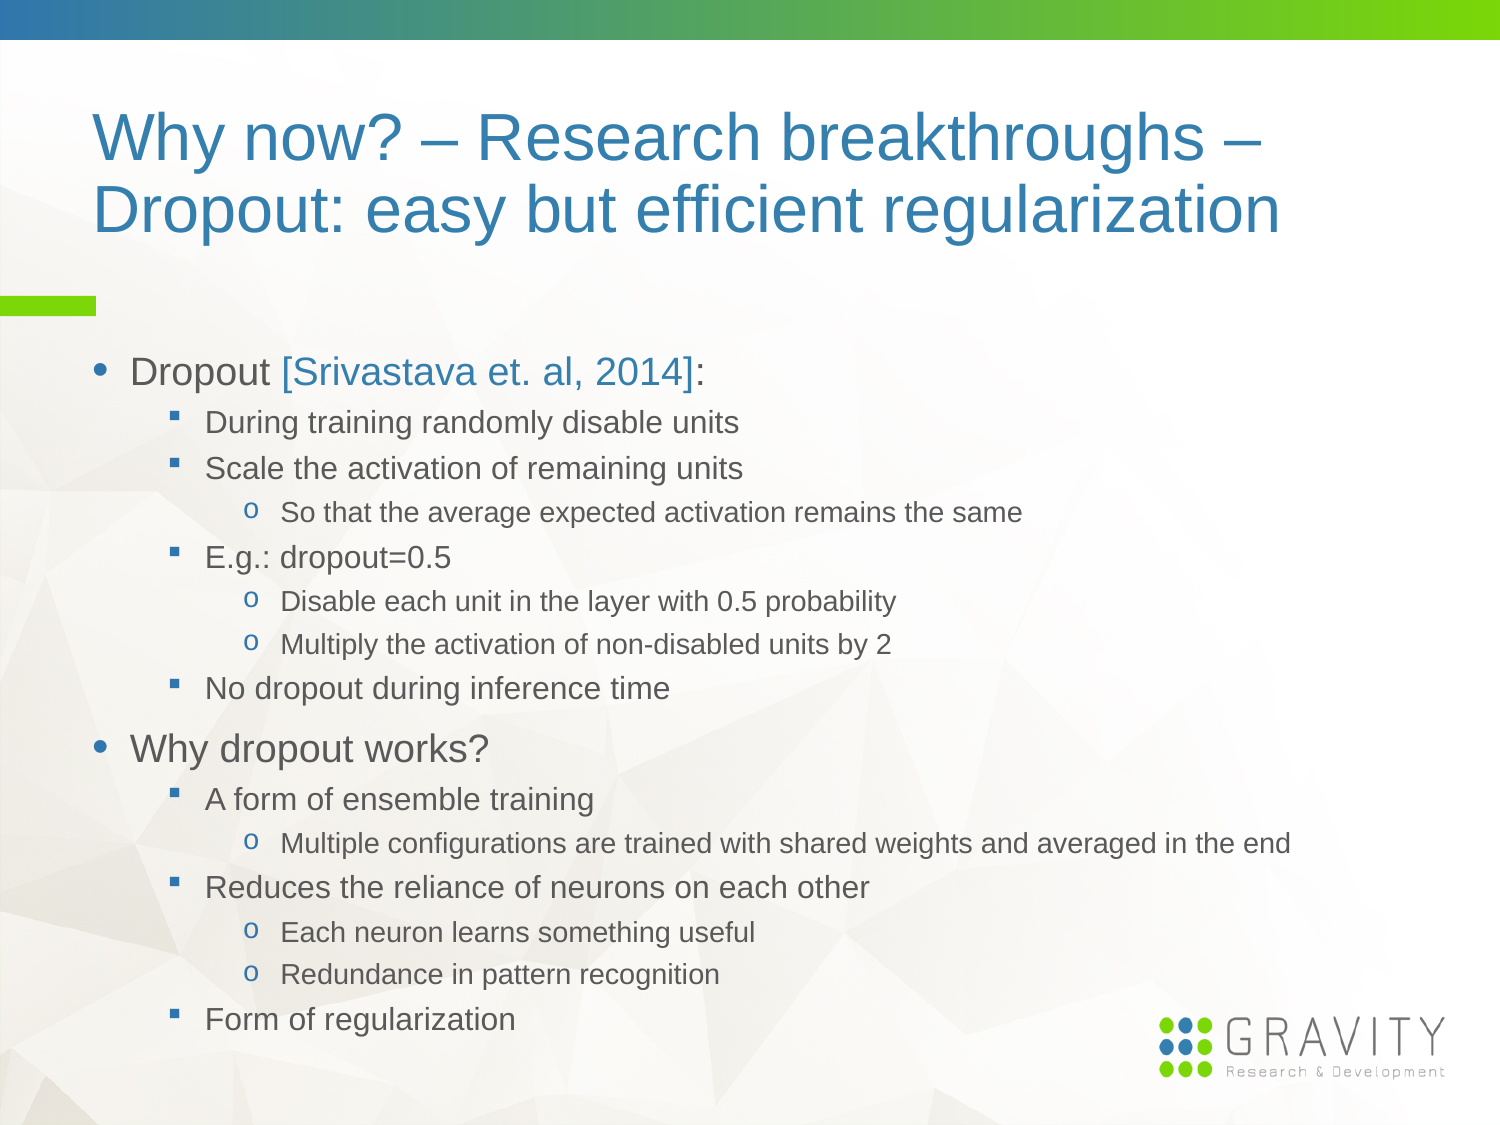

# Why now? – Research breakthroughs – Dropout: easy but efficient regularization
Dropout [Srivastava et. al, 2014]:
During training randomly disable units
Scale the activation of remaining units
So that the average expected activation remains the same
E.g.: dropout=0.5
Disable each unit in the layer with 0.5 probability
Multiply the activation of non-disabled units by 2
No dropout during inference time
Why dropout works?
A form of ensemble training
Multiple configurations are trained with shared weights and averaged in the end
Reduces the reliance of neurons on each other
Each neuron learns something useful
Redundance in pattern recognition
Form of regularization